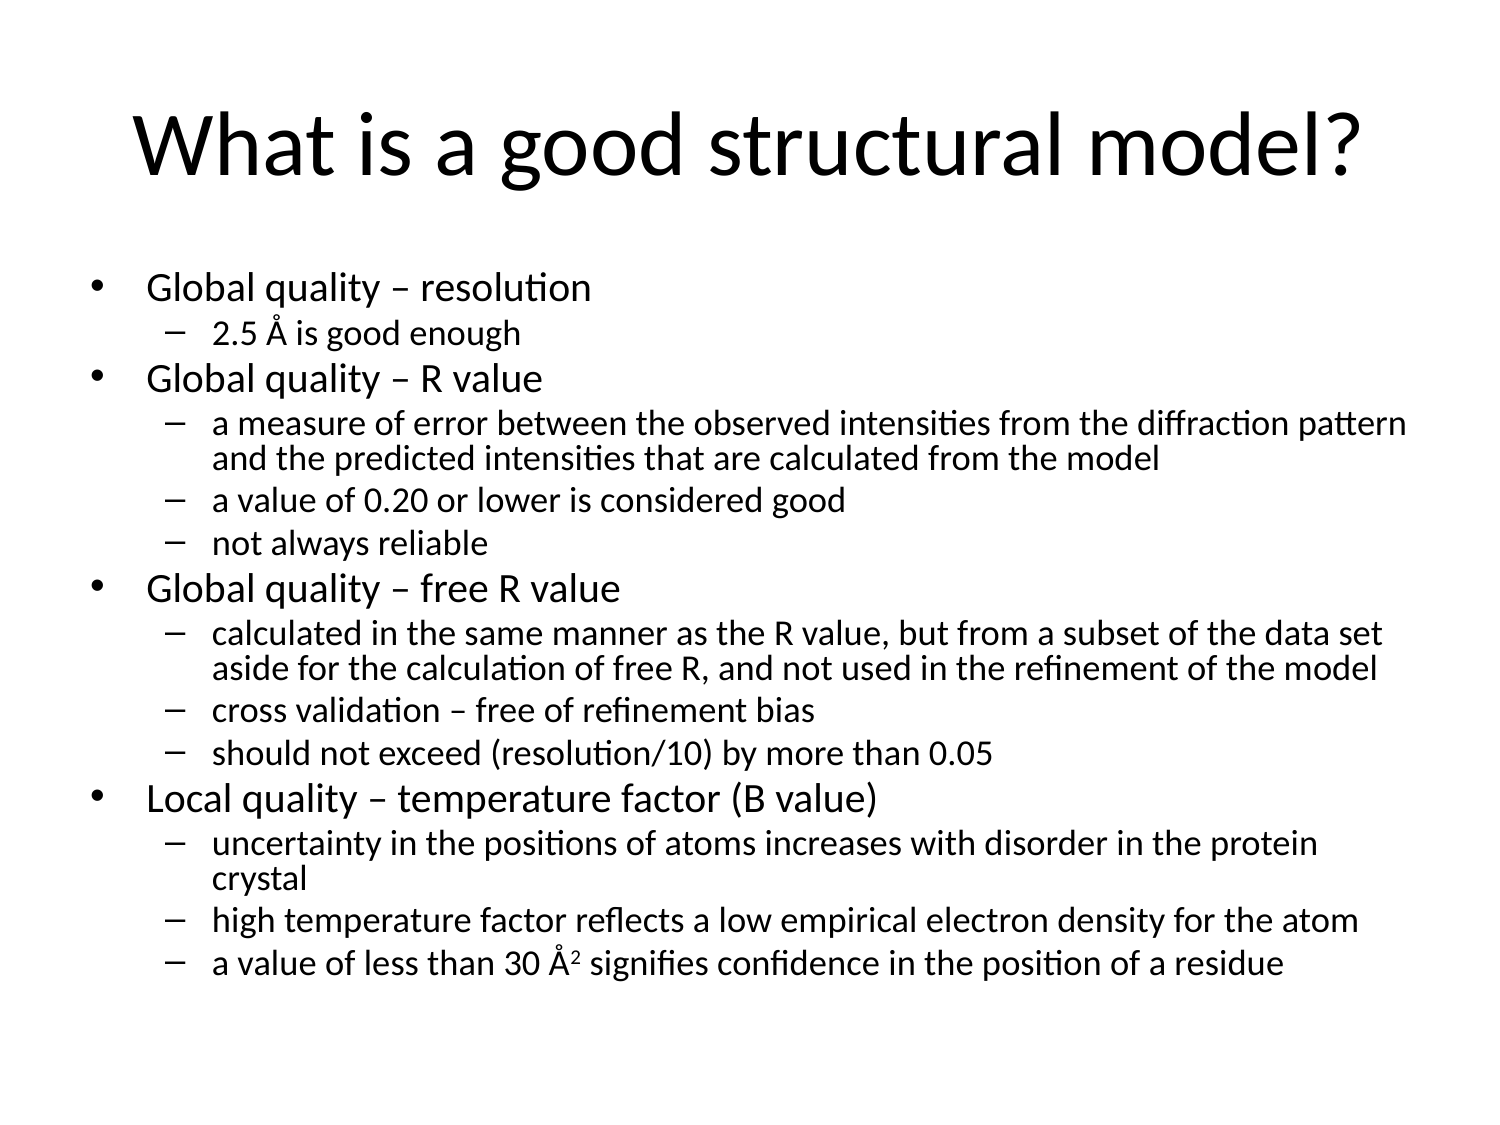

# What is a good structural model?
Global quality – resolution
2.5 Å is good enough
Global quality – R value
a measure of error between the observed intensities from the diffraction pattern and the predicted intensities that are calculated from the model
a value of 0.20 or lower is considered good
not always reliable
Global quality – free R value
calculated in the same manner as the R value, but from a subset of the data set aside for the calculation of free R, and not used in the refinement of the model
cross validation – free of refinement bias
should not exceed (resolution/10) by more than 0.05
Local quality – temperature factor (B value)
uncertainty in the positions of atoms increases with disorder in the protein crystal
high temperature factor reflects a low empirical electron density for the atom
a value of less than 30 Å2 signifies confidence in the position of a residue